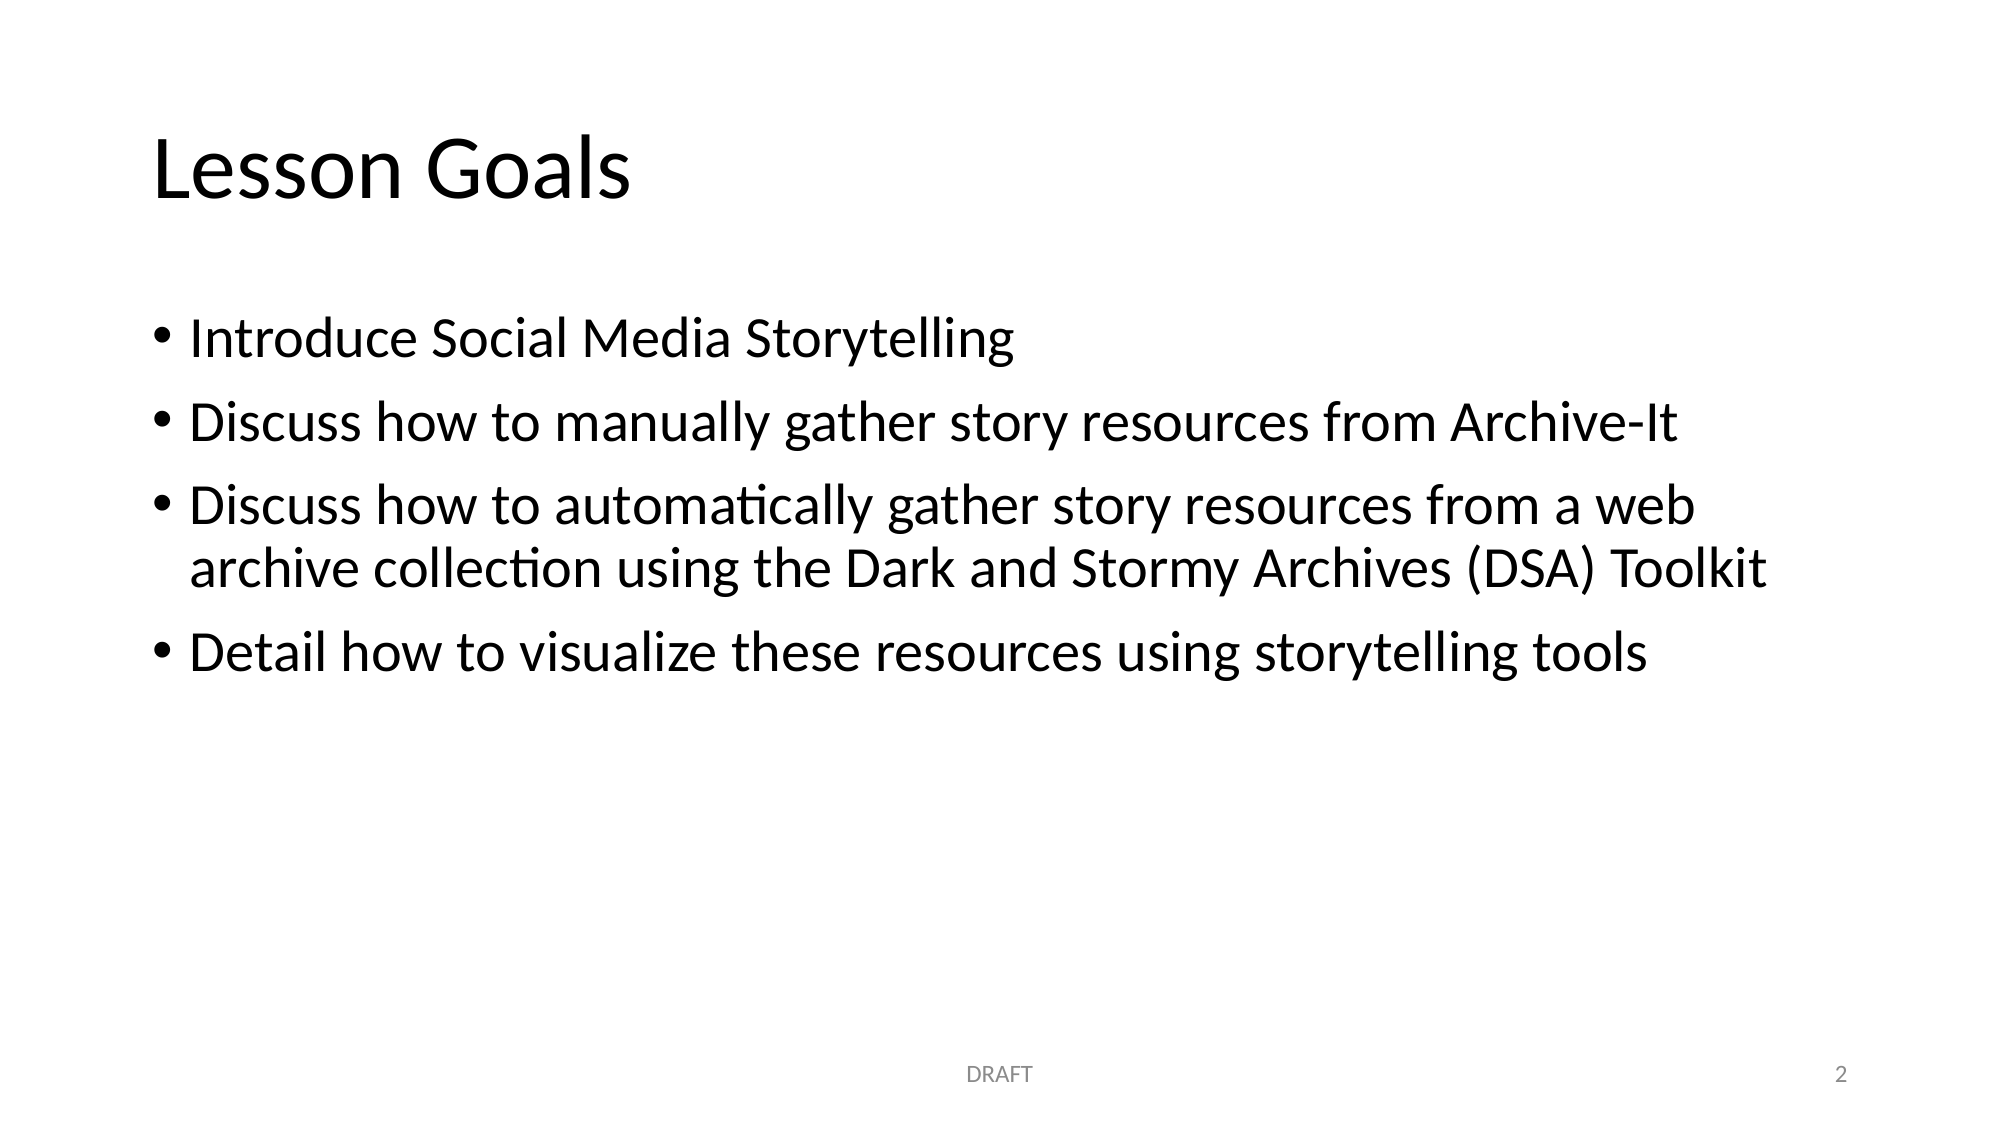

# Lesson Goals
Introduce Social Media Storytelling
Discuss how to manually gather story resources from Archive-It
Discuss how to automatically gather story resources from a web archive collection using the Dark and Stormy Archives (DSA) Toolkit
Detail how to visualize these resources using storytelling tools
DRAFT
2